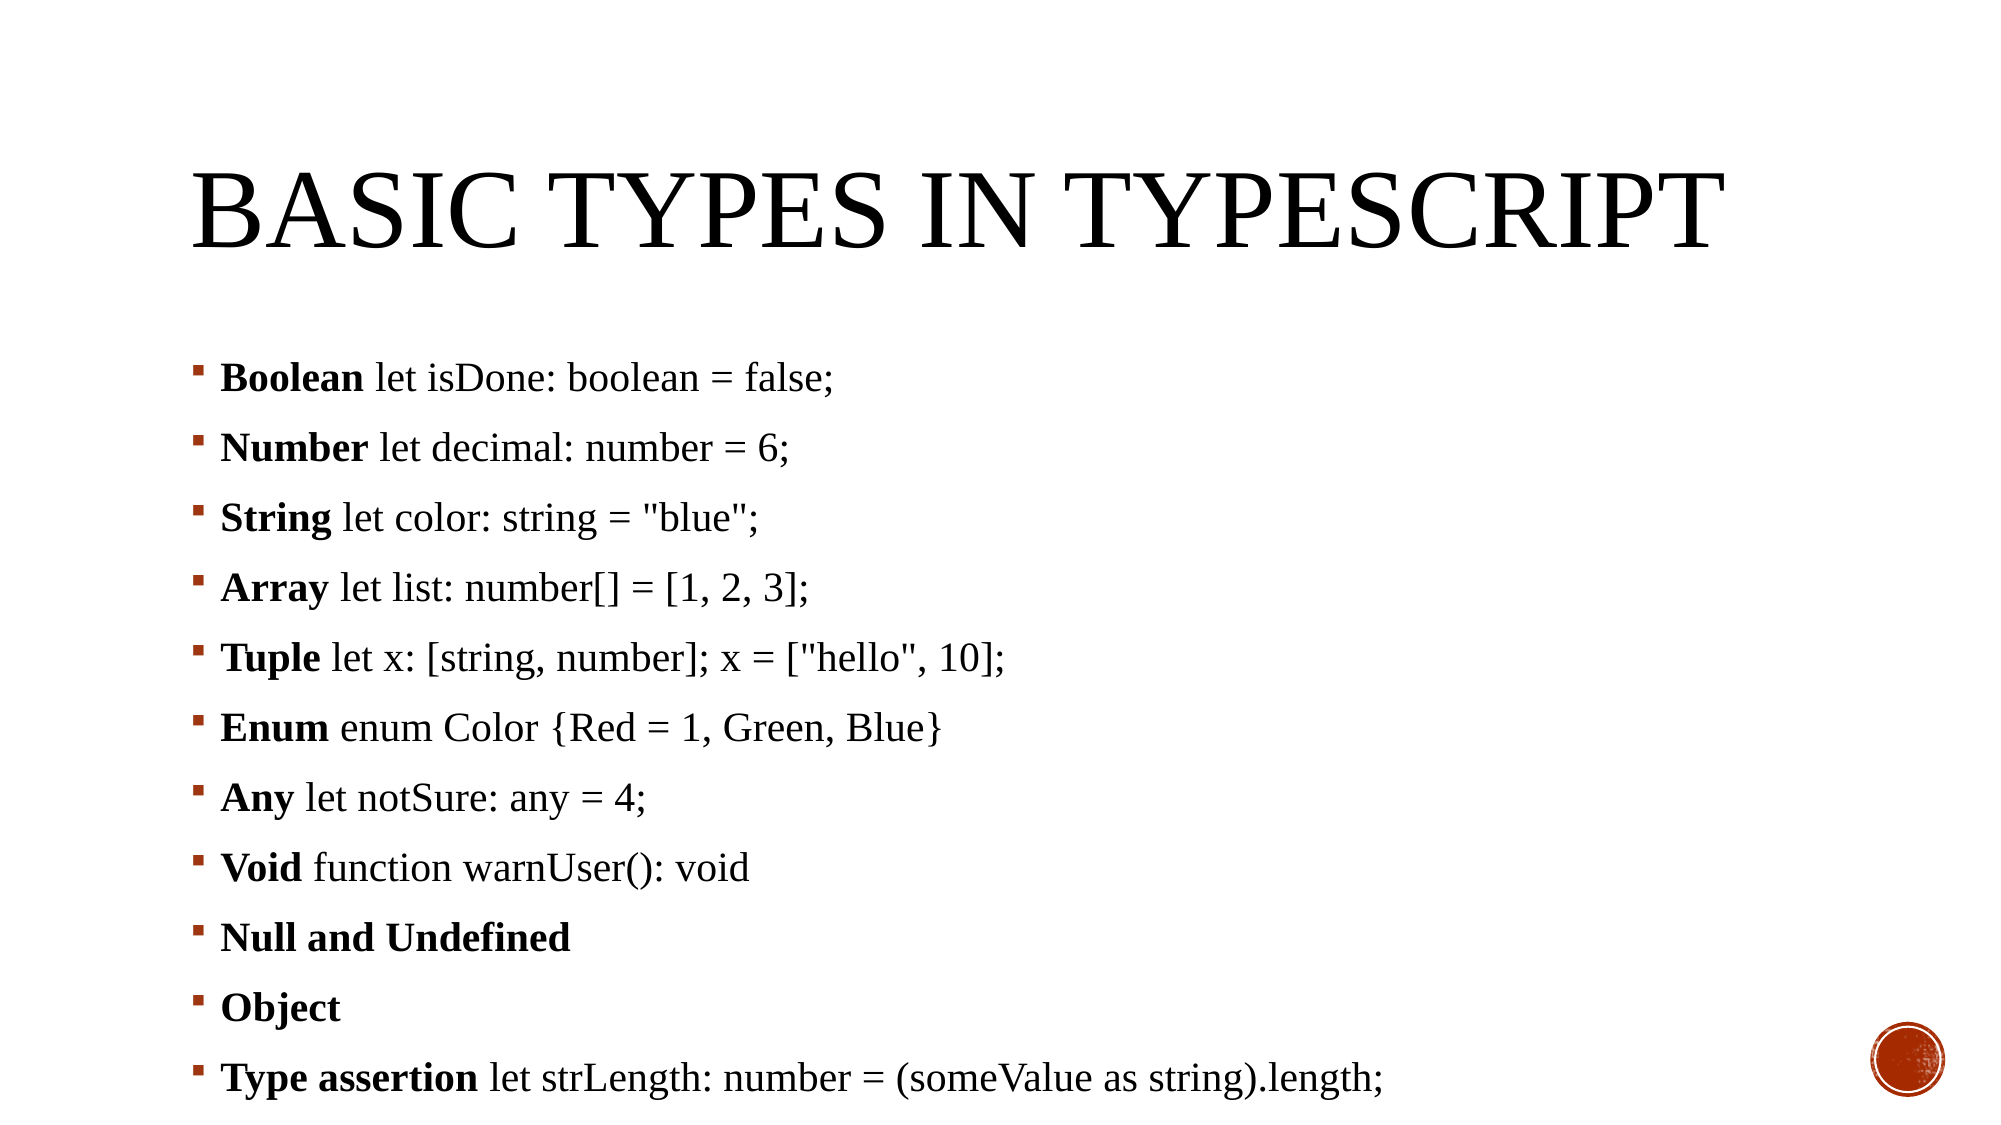

# Basic types in typescript
Boolean let isDone: boolean = false;
Number let decimal: number = 6;
String let color: string = "blue";
Array let list: number[] = [1, 2, 3];
Tuple let x: [string, number]; x = ["hello", 10];
Enum enum Color {Red = 1, Green, Blue}
Any let notSure: any = 4;
Void function warnUser(): void
Null and Undefined
Object
Type assertion let strLength: number = (someValue as string).length;